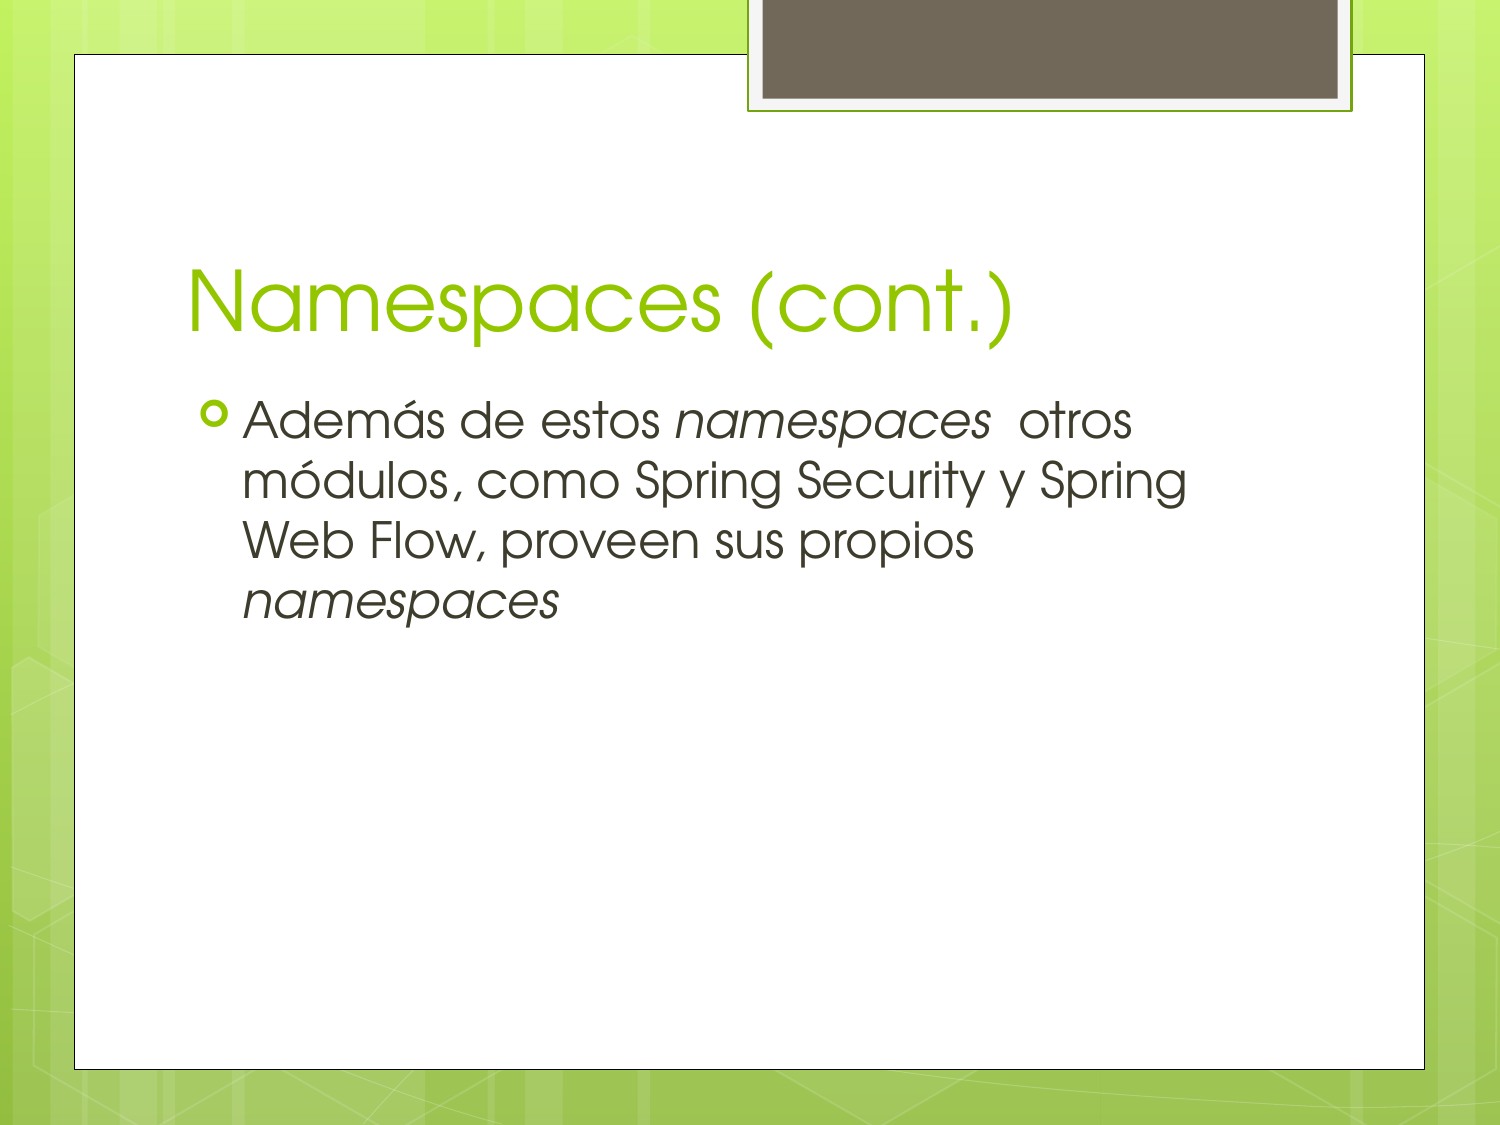

# Namespaces (cont.)
Además de estos namespaces  otros módulos, como Spring Security y Spring Web Flow, proveen sus propios namespaces